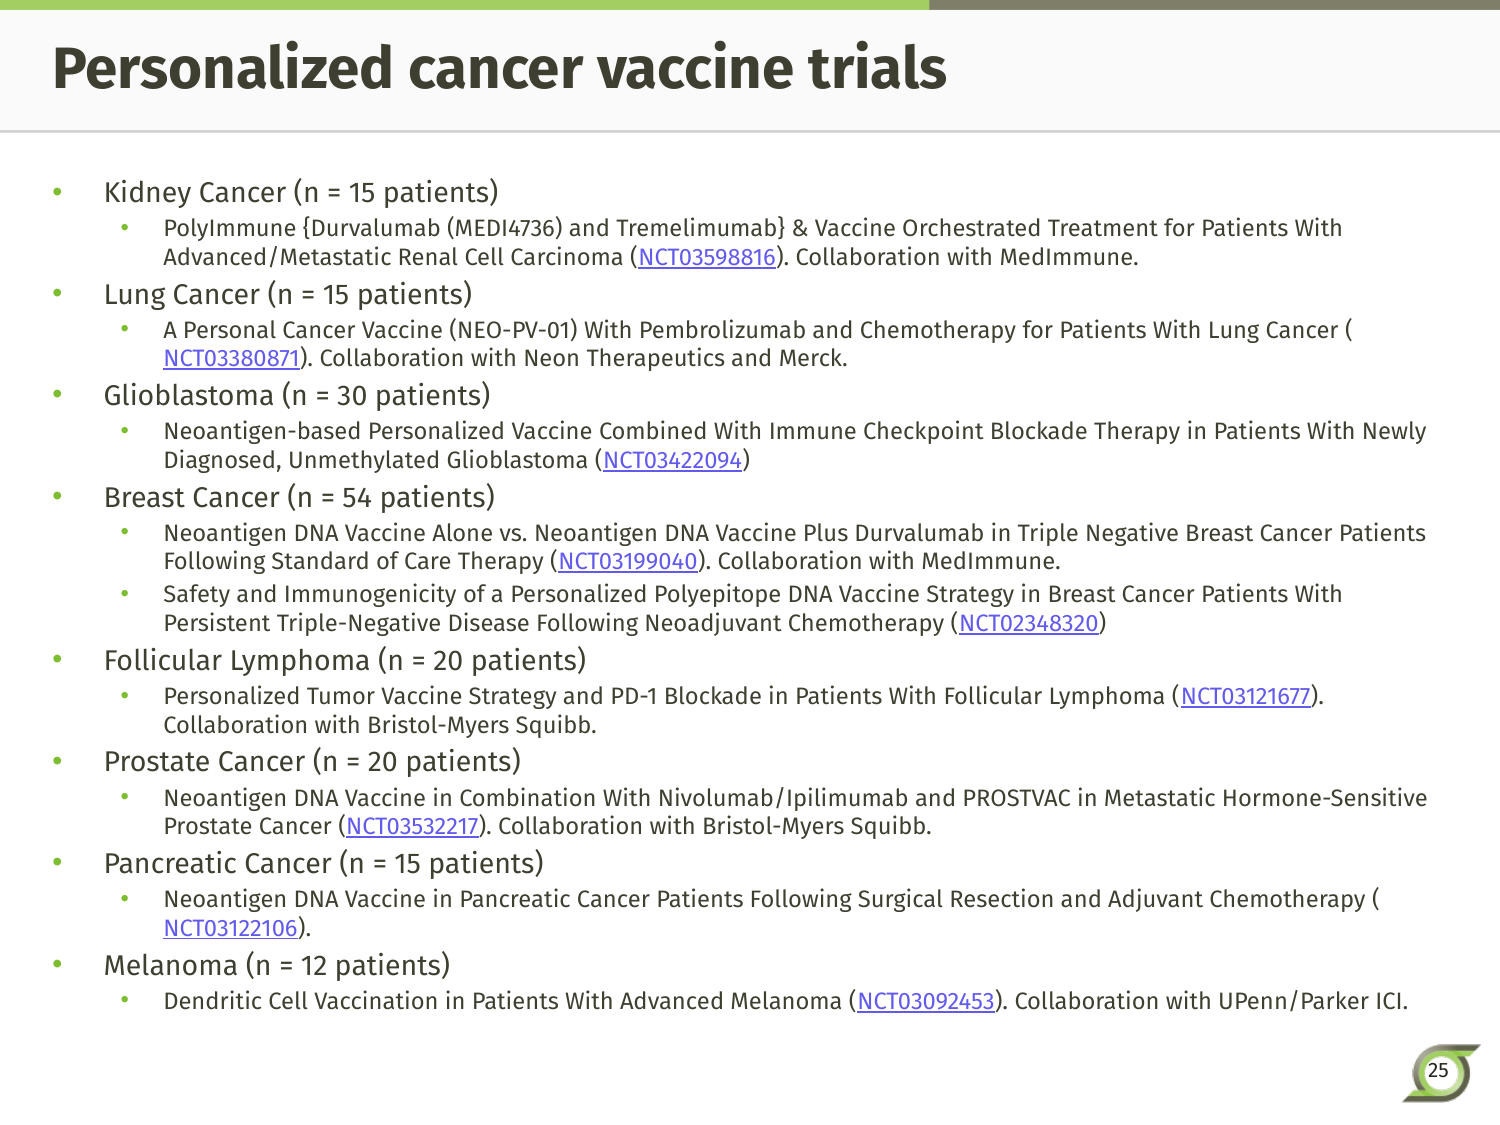

# Personalized cancer vaccine trials
Kidney Cancer (n = 15 patients)
PolyImmune {Durvalumab (MEDI4736) and Tremelimumab} & Vaccine Orchestrated Treatment for Patients With Advanced/Metastatic Renal Cell Carcinoma (NCT03598816). Collaboration with MedImmune.
Lung Cancer (n = 15 patients)
A Personal Cancer Vaccine (NEO-PV-01) With Pembrolizumab and Chemotherapy for Patients With Lung Cancer (NCT03380871). Collaboration with Neon Therapeutics and Merck.
Glioblastoma (n = 30 patients)
Neoantigen-based Personalized Vaccine Combined With Immune Checkpoint Blockade Therapy in Patients With Newly Diagnosed, Unmethylated Glioblastoma (NCT03422094)
Breast Cancer (n = 54 patients)
Neoantigen DNA Vaccine Alone vs. Neoantigen DNA Vaccine Plus Durvalumab in Triple Negative Breast Cancer Patients Following Standard of Care Therapy (NCT03199040). Collaboration with MedImmune.
Safety and Immunogenicity of a Personalized Polyepitope DNA Vaccine Strategy in Breast Cancer Patients With Persistent Triple-Negative Disease Following Neoadjuvant Chemotherapy (NCT02348320)
Follicular Lymphoma (n = 20 patients)
Personalized Tumor Vaccine Strategy and PD-1 Blockade in Patients With Follicular Lymphoma (NCT03121677). Collaboration with Bristol-Myers Squibb.
Prostate Cancer (n = 20 patients)
Neoantigen DNA Vaccine in Combination With Nivolumab/Ipilimumab and PROSTVAC in Metastatic Hormone-Sensitive Prostate Cancer (NCT03532217). Collaboration with Bristol-Myers Squibb.
Pancreatic Cancer (n = 15 patients)
Neoantigen DNA Vaccine in Pancreatic Cancer Patients Following Surgical Resection and Adjuvant Chemotherapy (NCT03122106).
Melanoma (n = 12 patients)
Dendritic Cell Vaccination in Patients With Advanced Melanoma (NCT03092453). Collaboration with UPenn/Parker ICI.